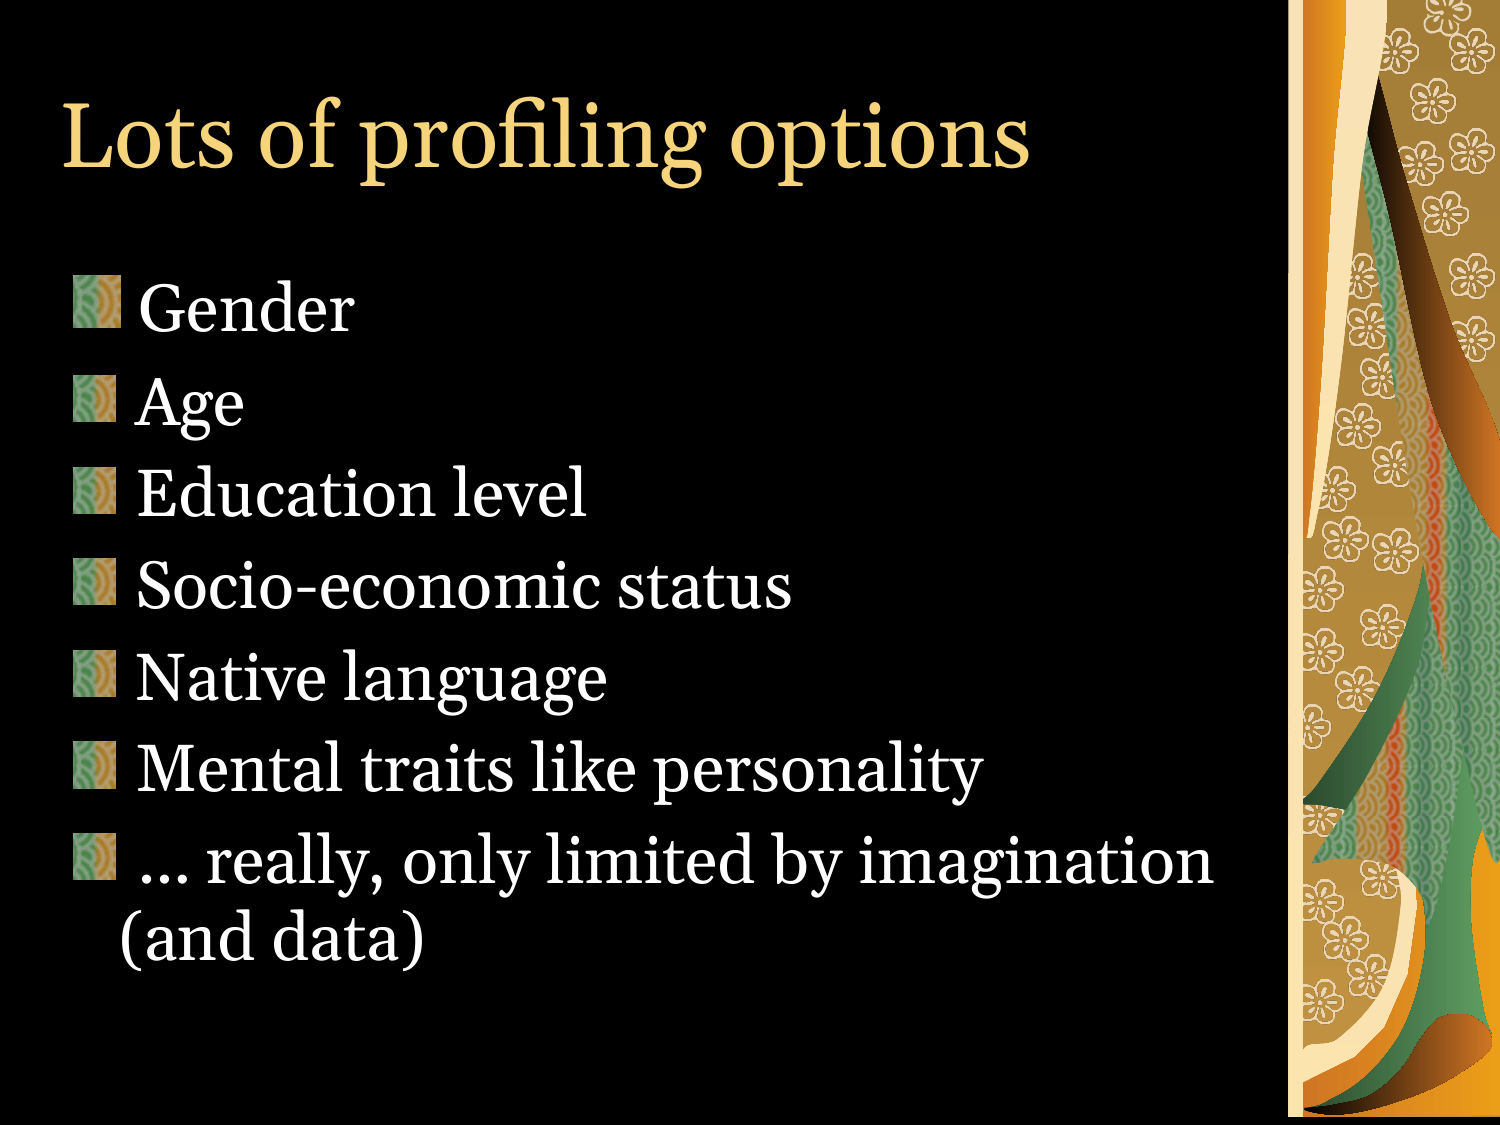

# Lots of profiling options
 Gender
 Age
 Education level
 Socio-economic status
 Native language
 Mental traits like personality
 … really, only limited by imagination (and data)